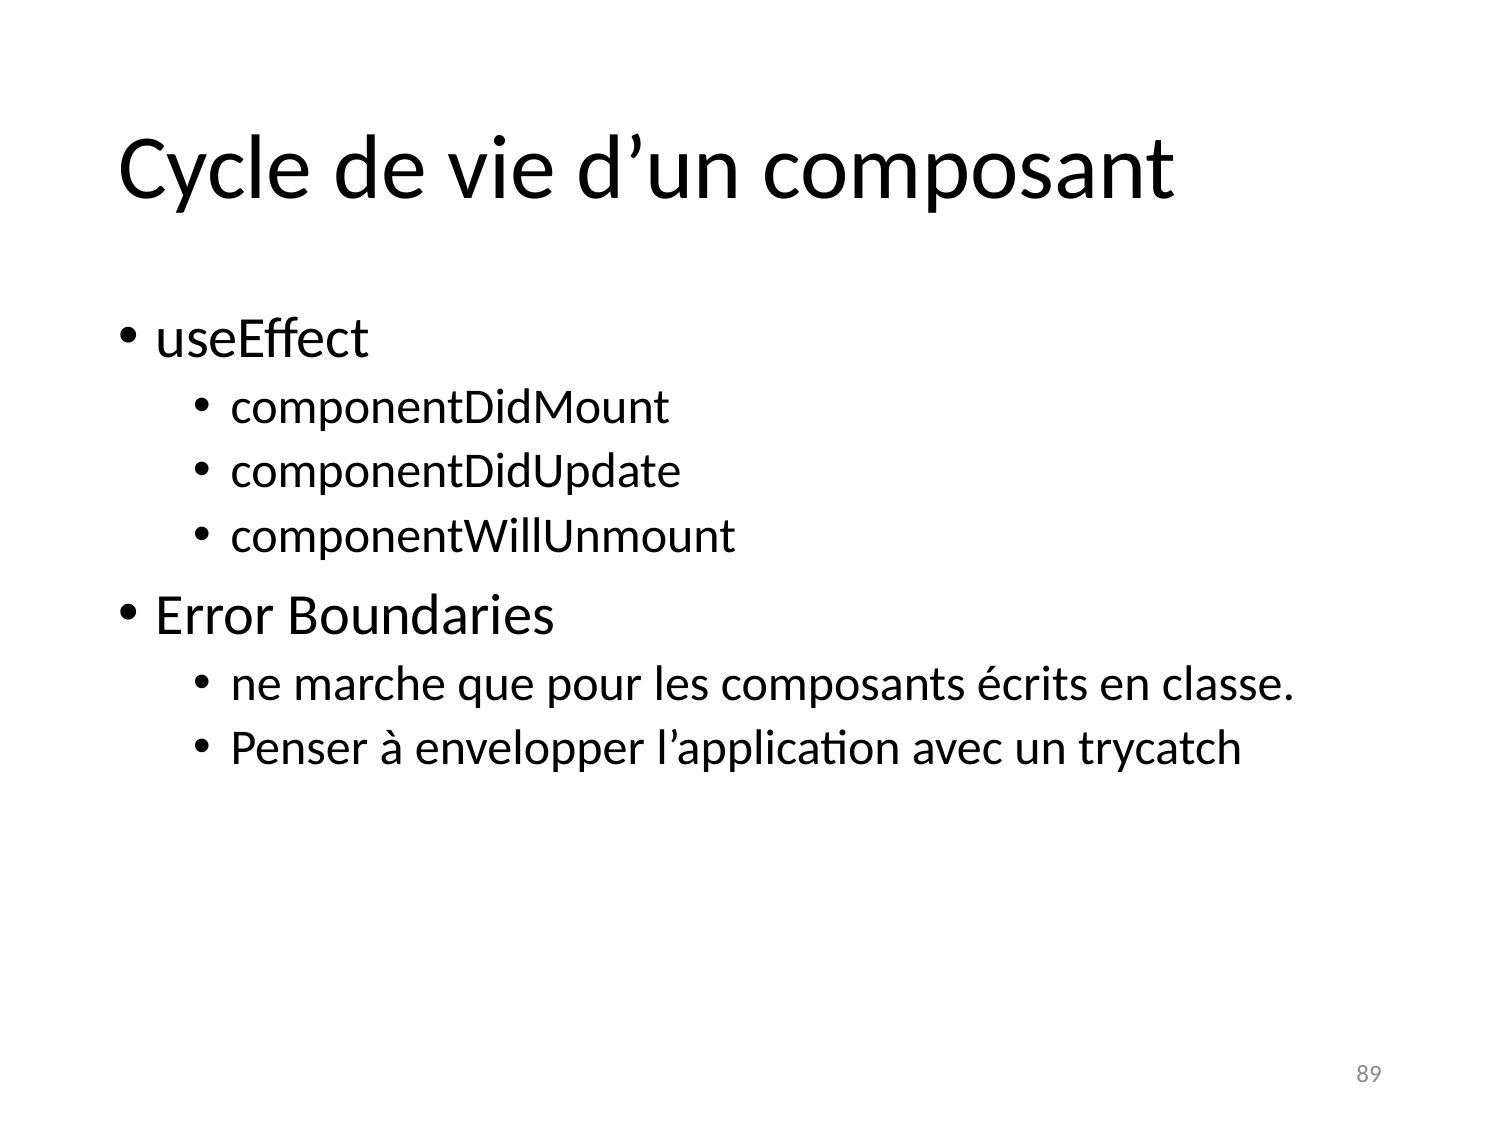

# Cycle de vie d’un composant
useEffect
componentDidMount
componentDidUpdate
componentWillUnmount
Error Boundaries
ne marche que pour les composants écrits en classe.
Penser à envelopper l’application avec un trycatch
89